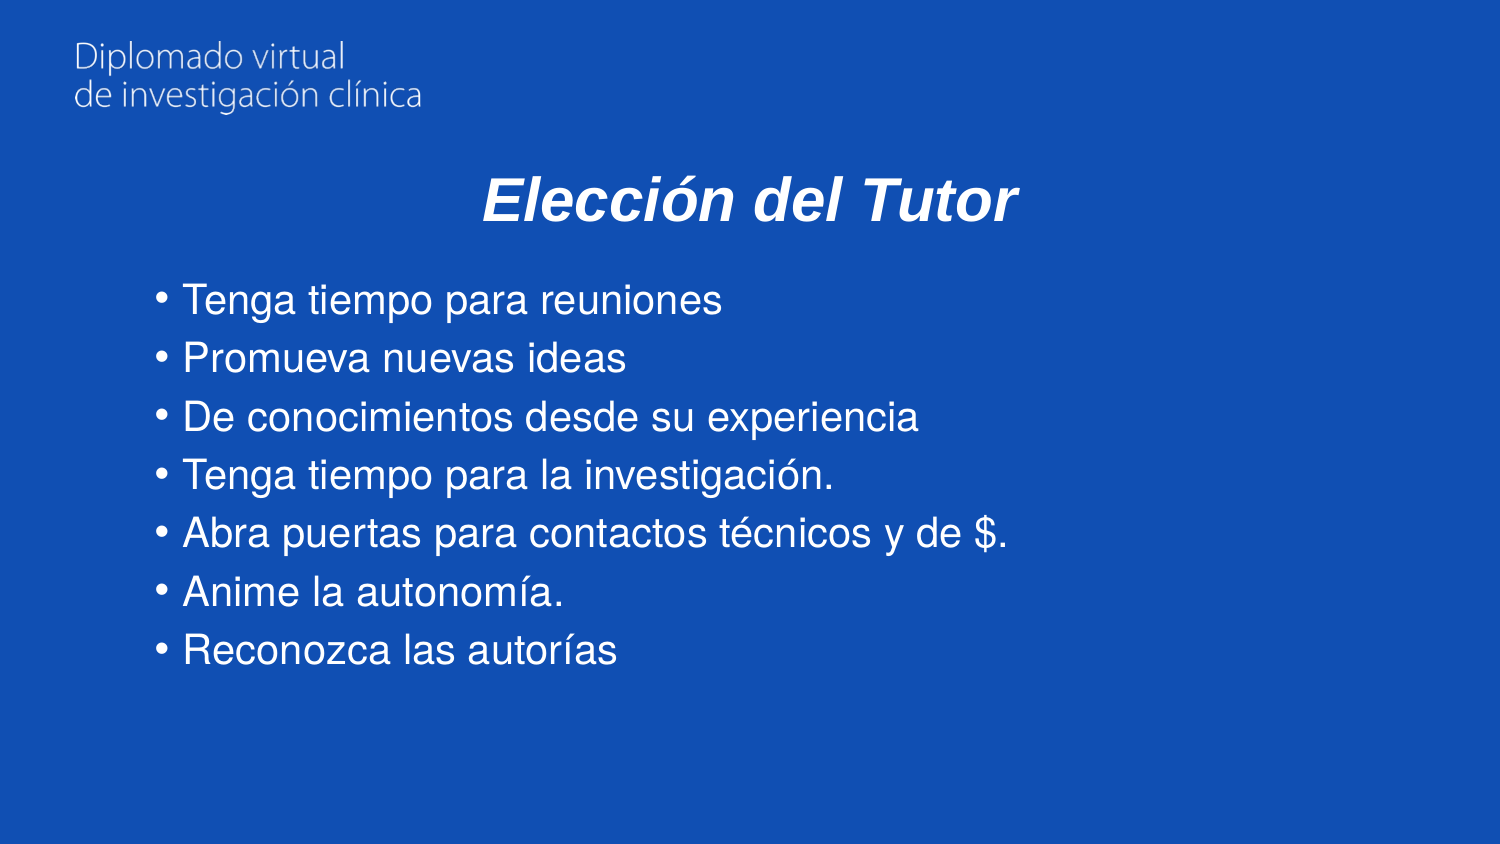

# Elección del Tutor
Tenga tiempo para reuniones
Promueva nuevas ideas
De conocimientos desde su experiencia
Tenga tiempo para la investigación.
Abra puertas para contactos técnicos y de $.
Anime la autonomía.
Reconozca las autorías